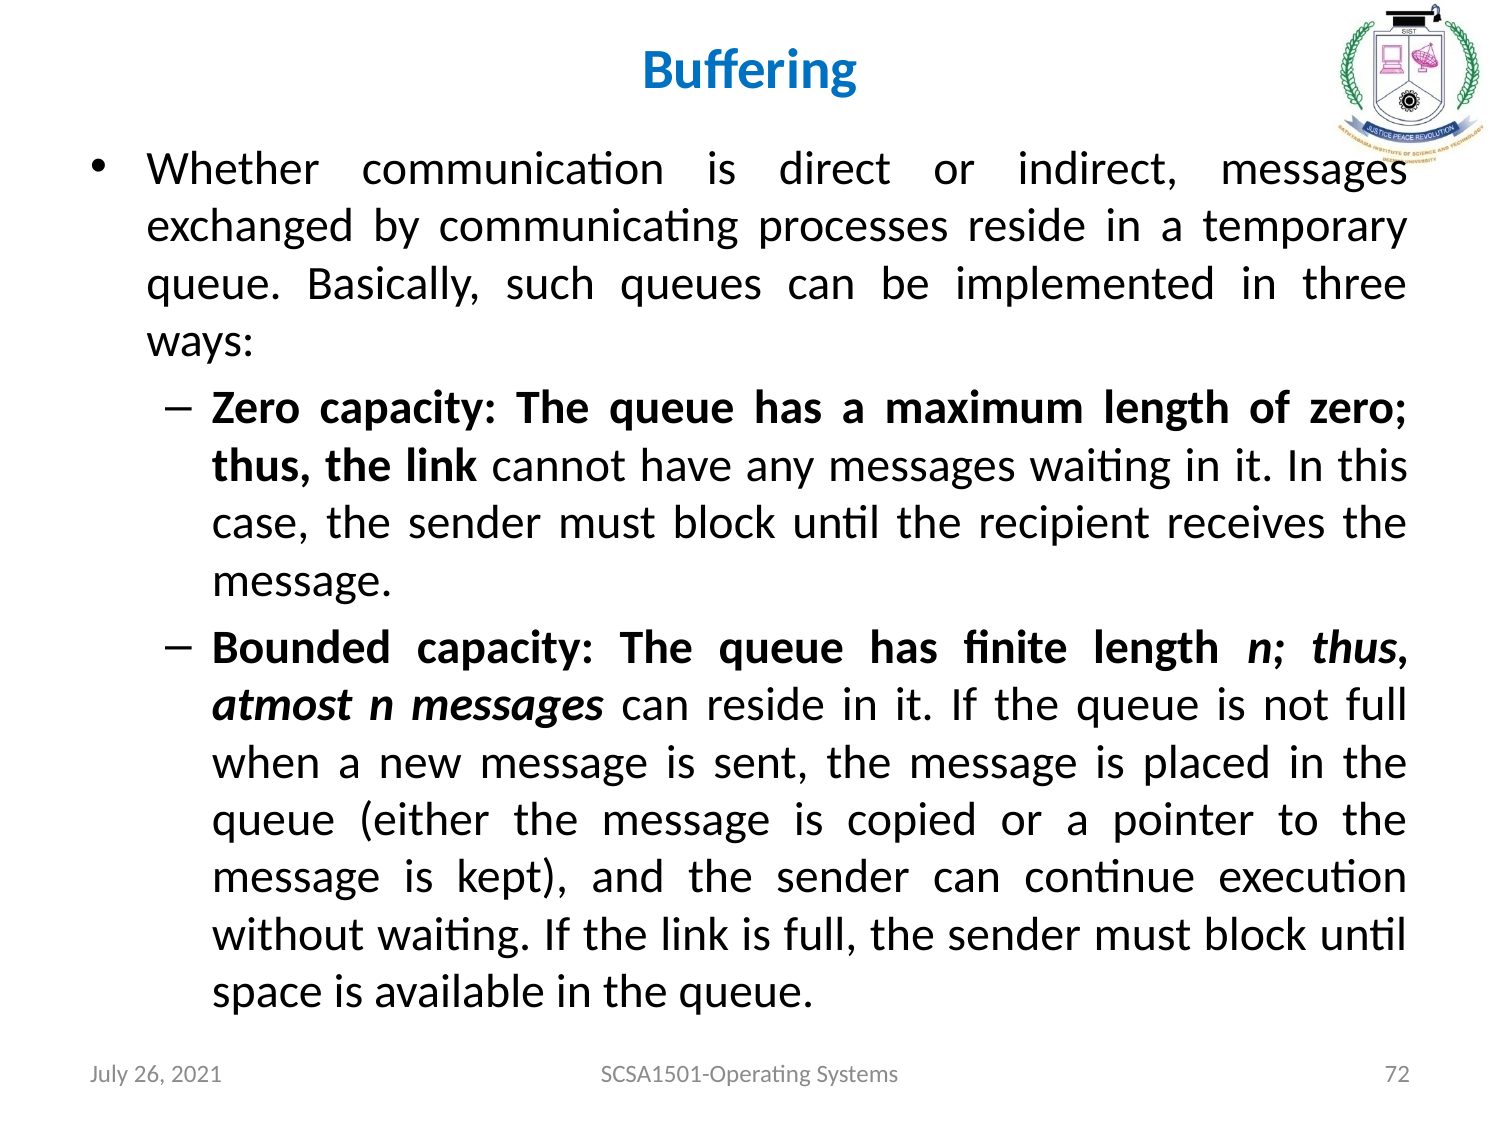

# Buffering
Whether communication is direct or indirect, messages exchanged by communicating processes reside in a temporary queue. Basically, such queues can be implemented in three ways:
Zero capacity: The queue has a maximum length of zero; thus, the link cannot have any messages waiting in it. In this case, the sender must block until the recipient receives the message.
Bounded capacity: The queue has finite length n; thus, atmost n messages can reside in it. If the queue is not full when a new message is sent, the message is placed in the queue (either the message is copied or a pointer to the message is kept), and the sender can continue execution without waiting. If the link is full, the sender must block until space is available in the queue.
July 26, 2021
SCSA1501-Operating Systems
72